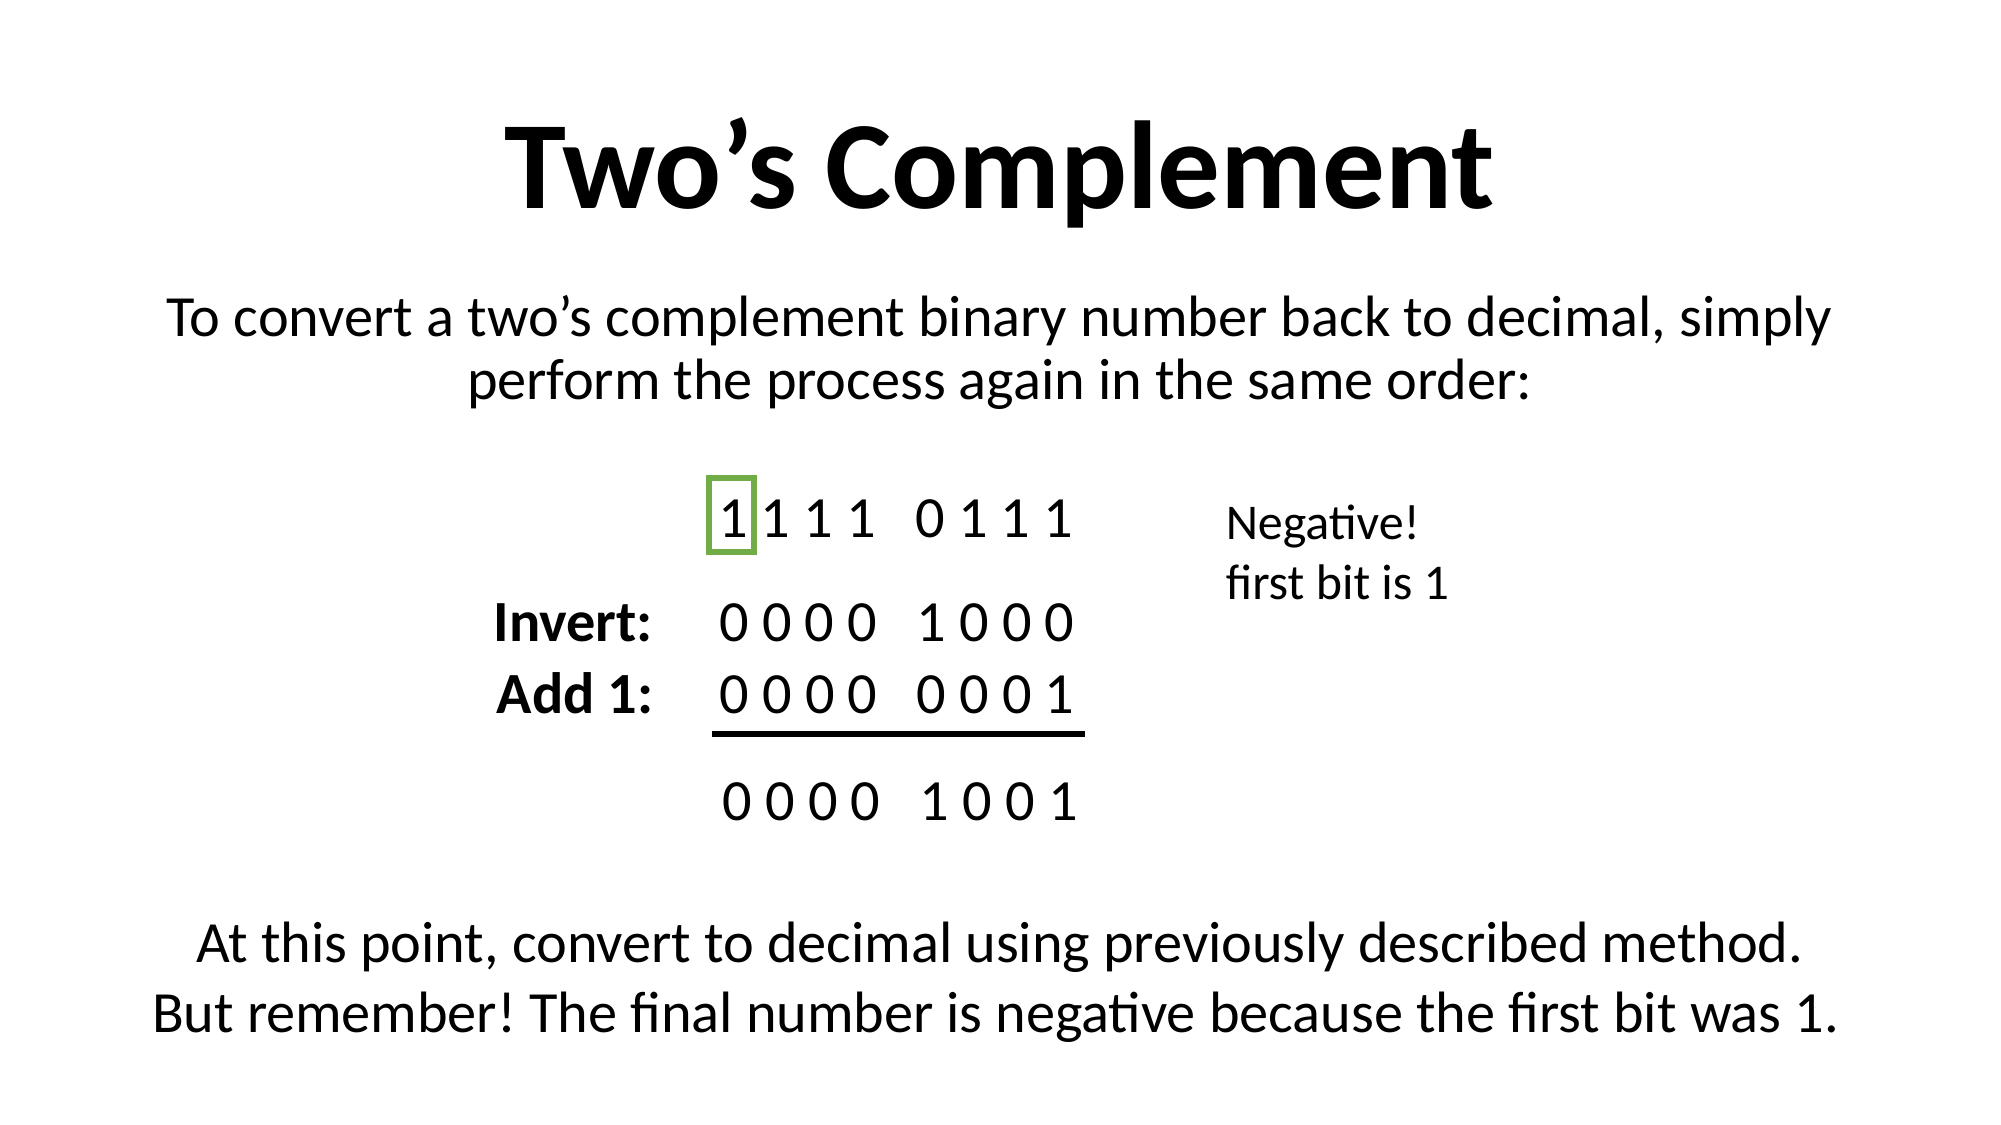

# Two’s Complement
To convert a two’s complement binary number back to decimal, simply perform the process again in the same order:
          1 1 1 1   0 1 1 1

Negative!
first bit is 1
Invert:     0 0 0 0   1 0 0 0
Add 1:     0 0 0 0   0 0 0 1
           0 0 0 0   1 0 0 1
At this point, convert to decimal using previously described method.
But remember! The final number is negative because the first bit was 1.